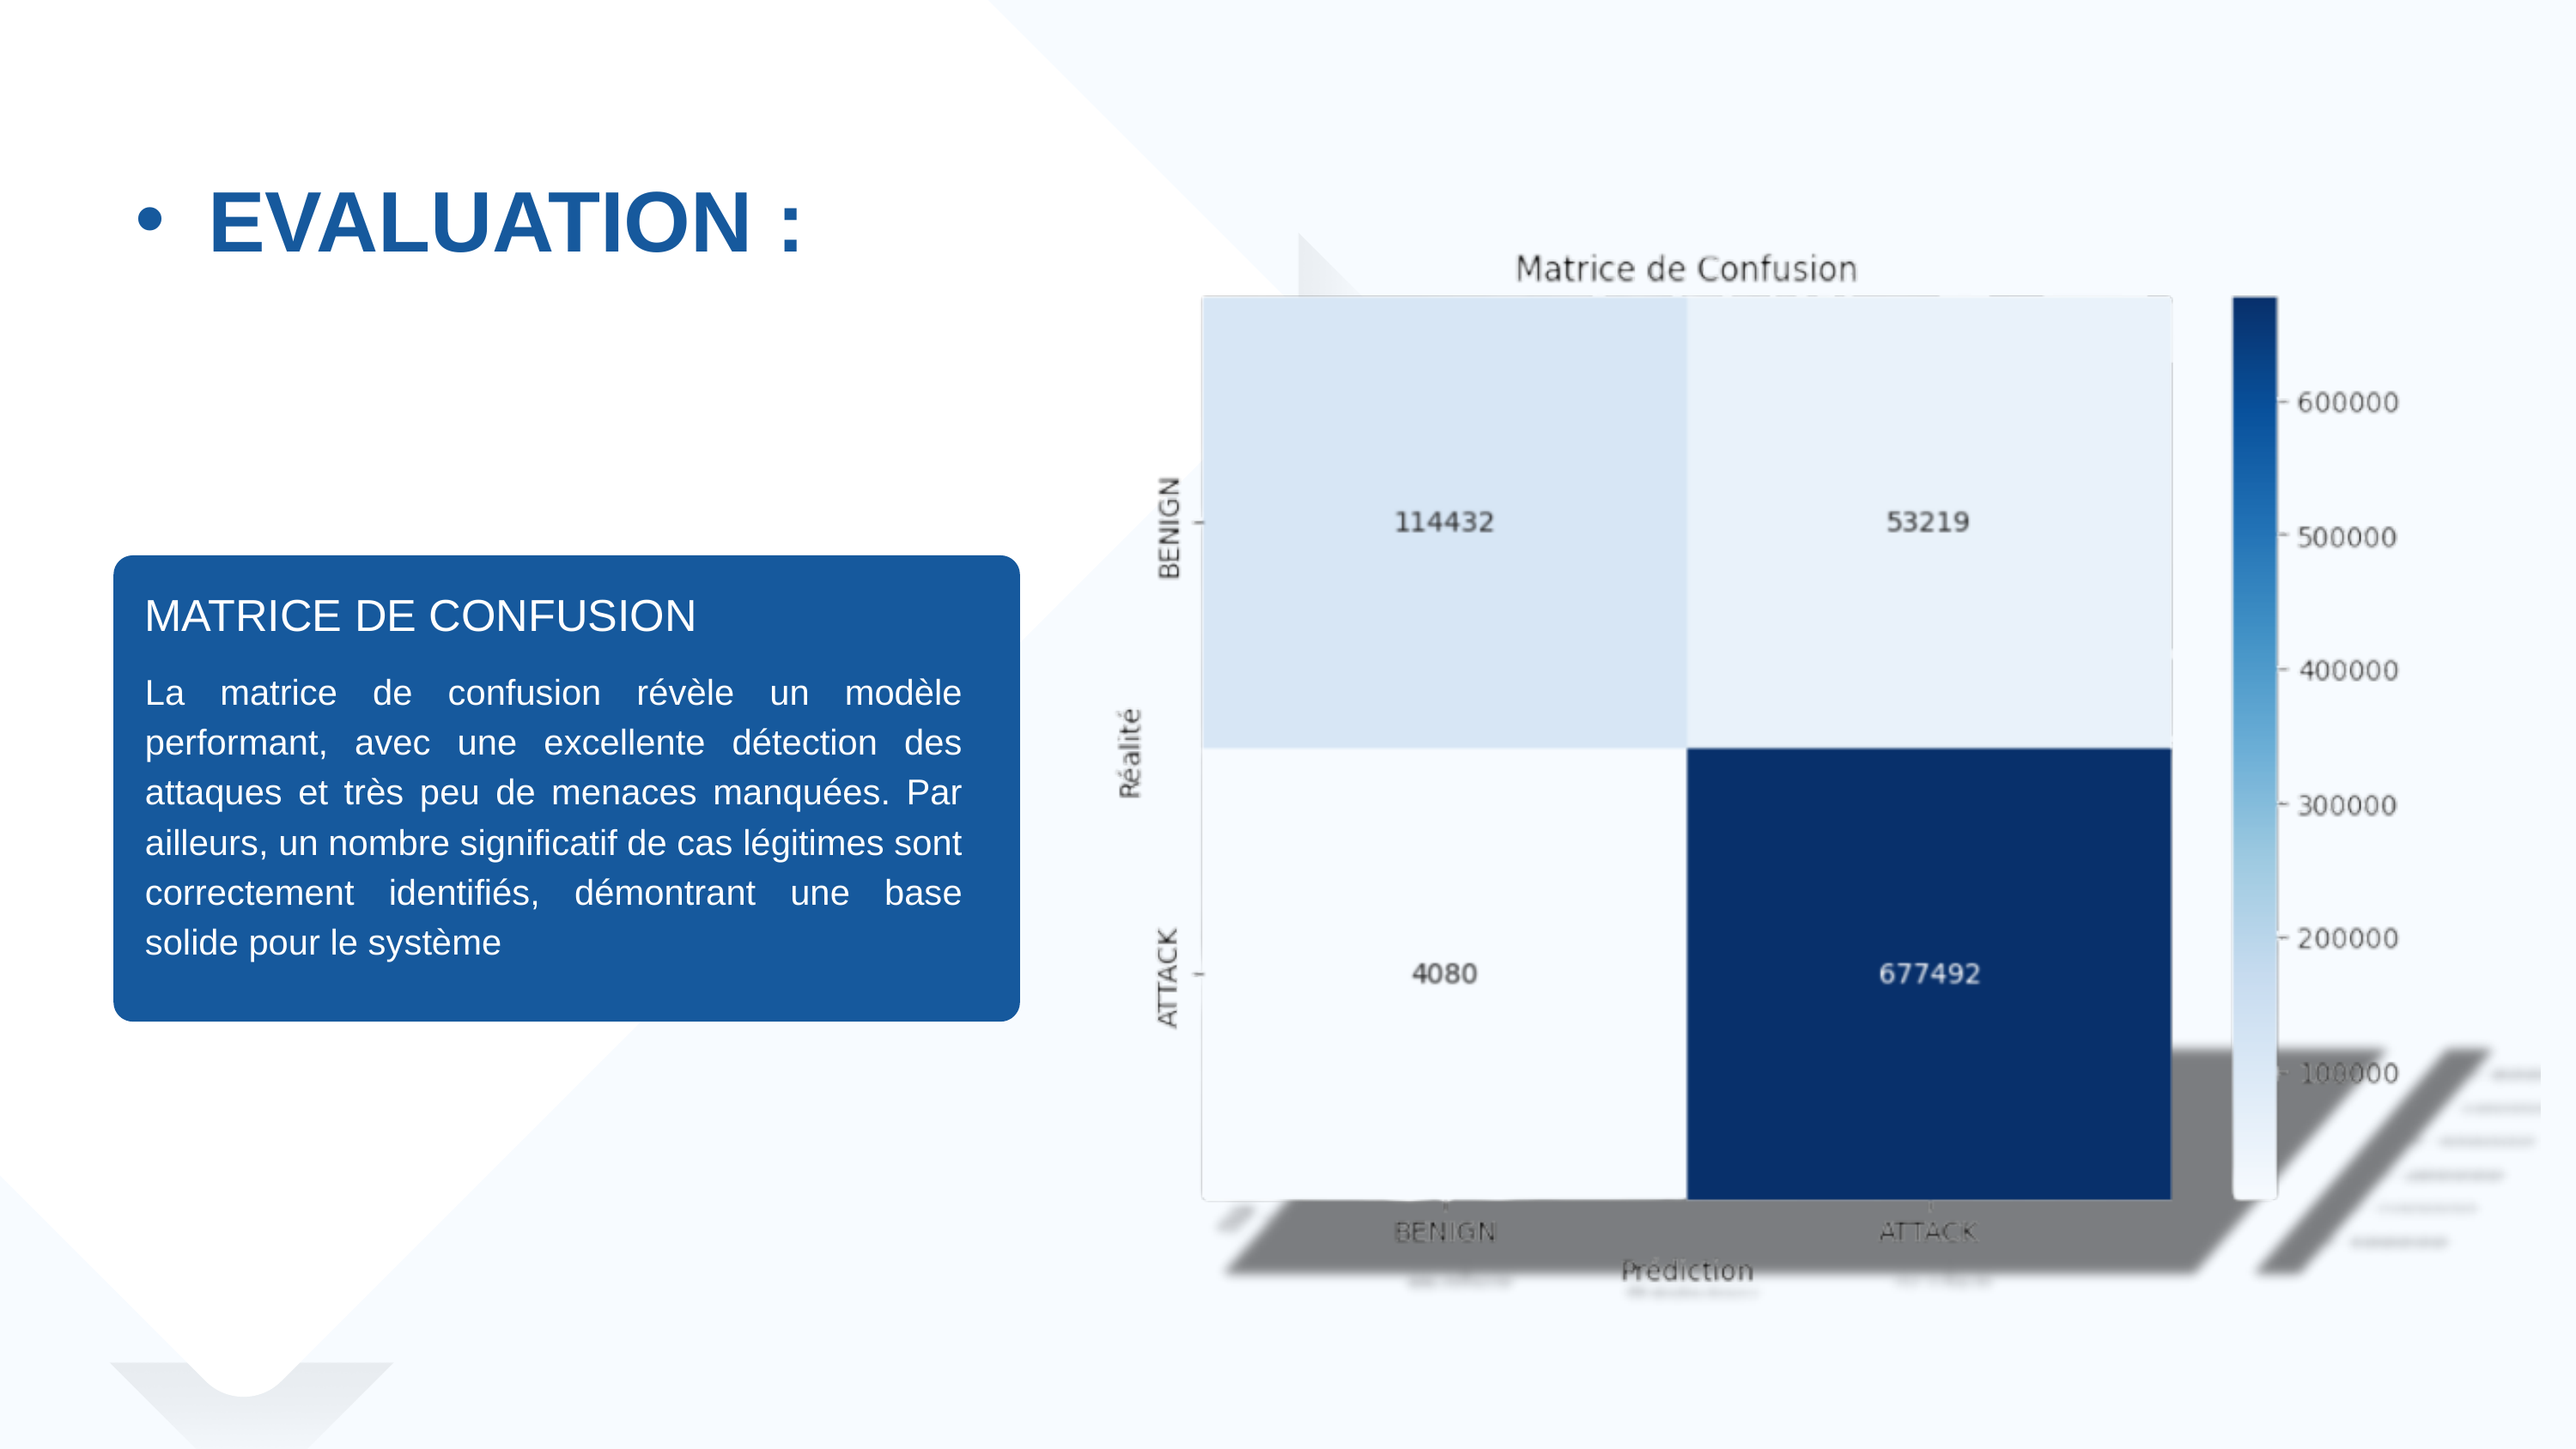

EVALUATION :

MATRICE DE CONFUSION
La matrice de confusion révèle un modèle performant, avec une excellente détection des attaques et très peu de menaces manquées. Par ailleurs, un nombre significatif de cas légitimes sont correctement identifiés, démontrant une base solide pour le système